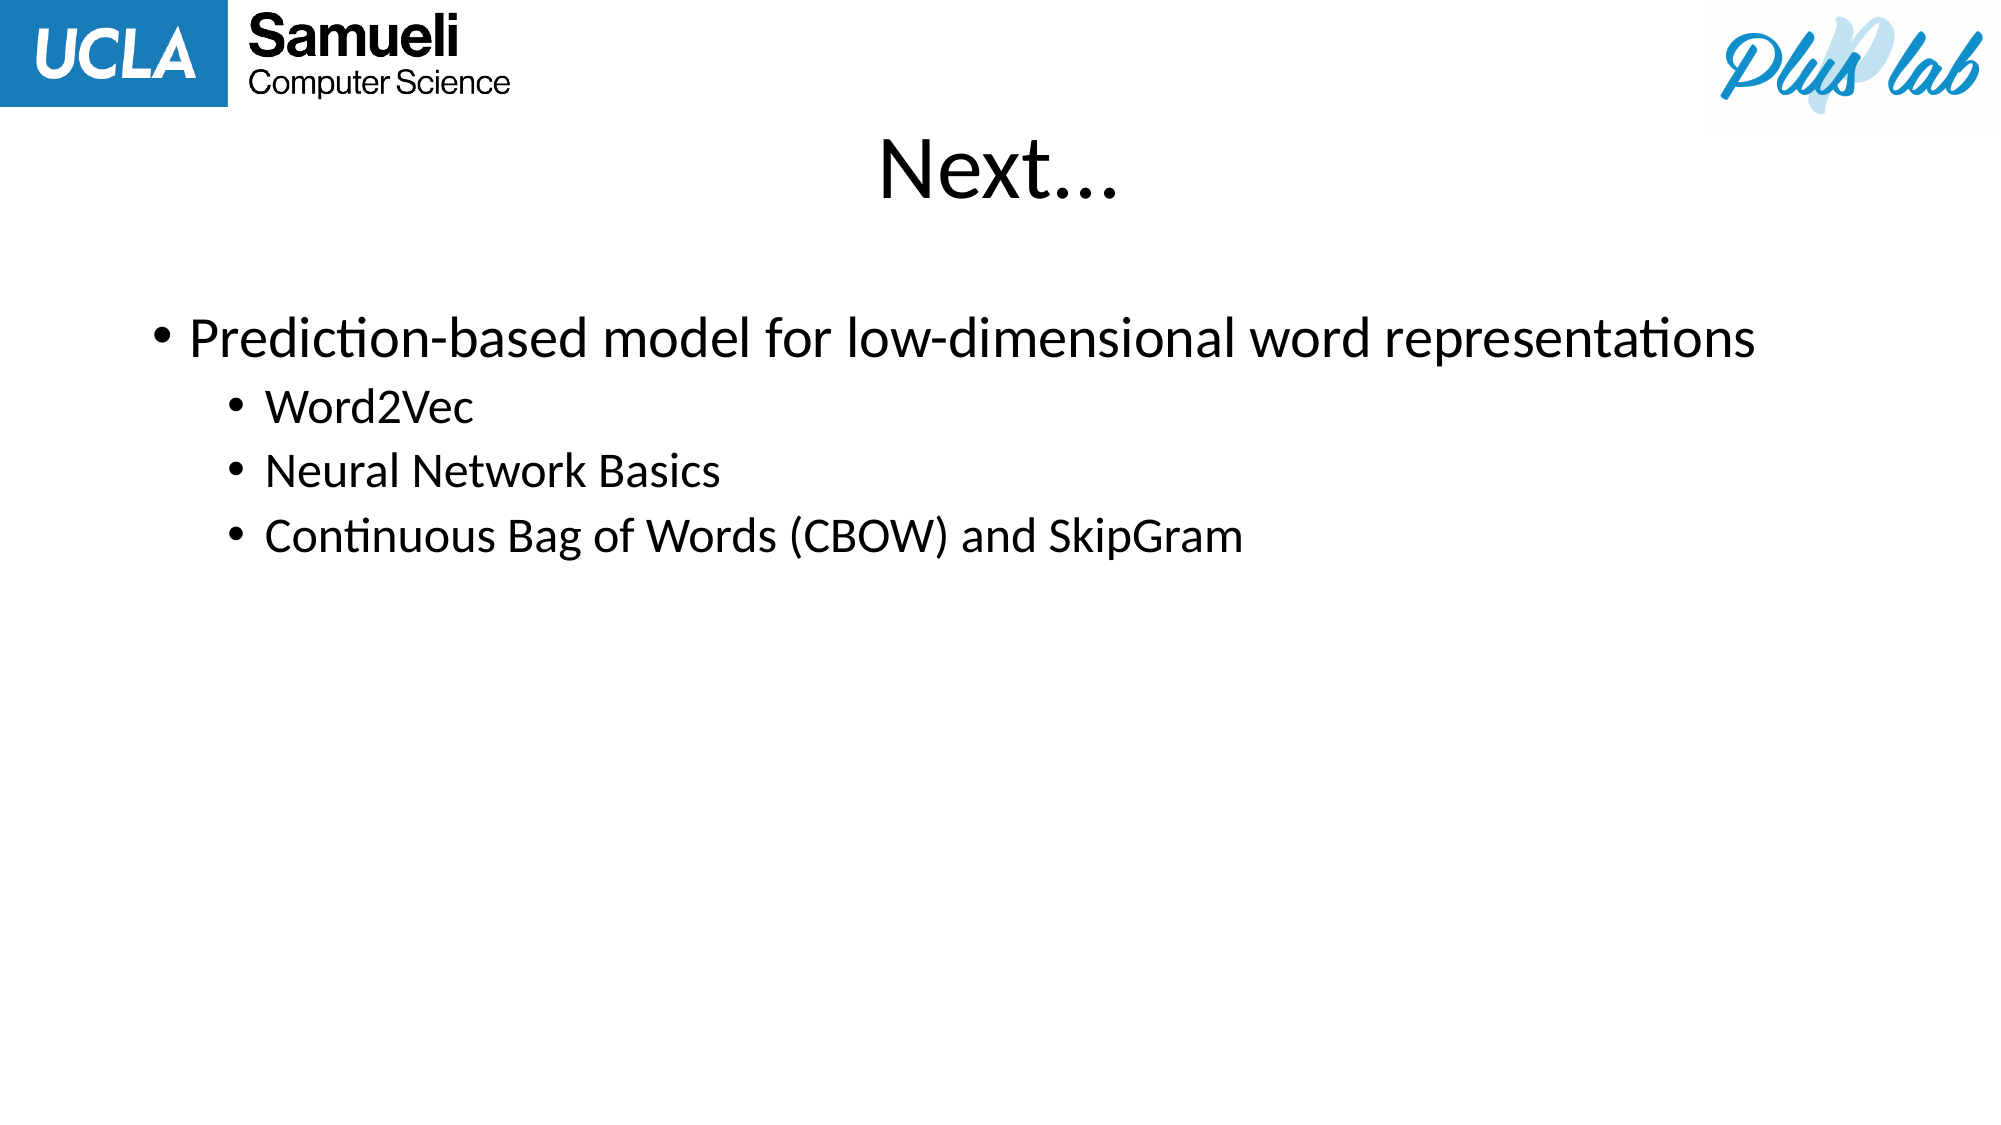

# Next...
Prediction-based model for low-dimensional word representations
Word2Vec
Neural Network Basics
Continuous Bag of Words (CBOW) and SkipGram